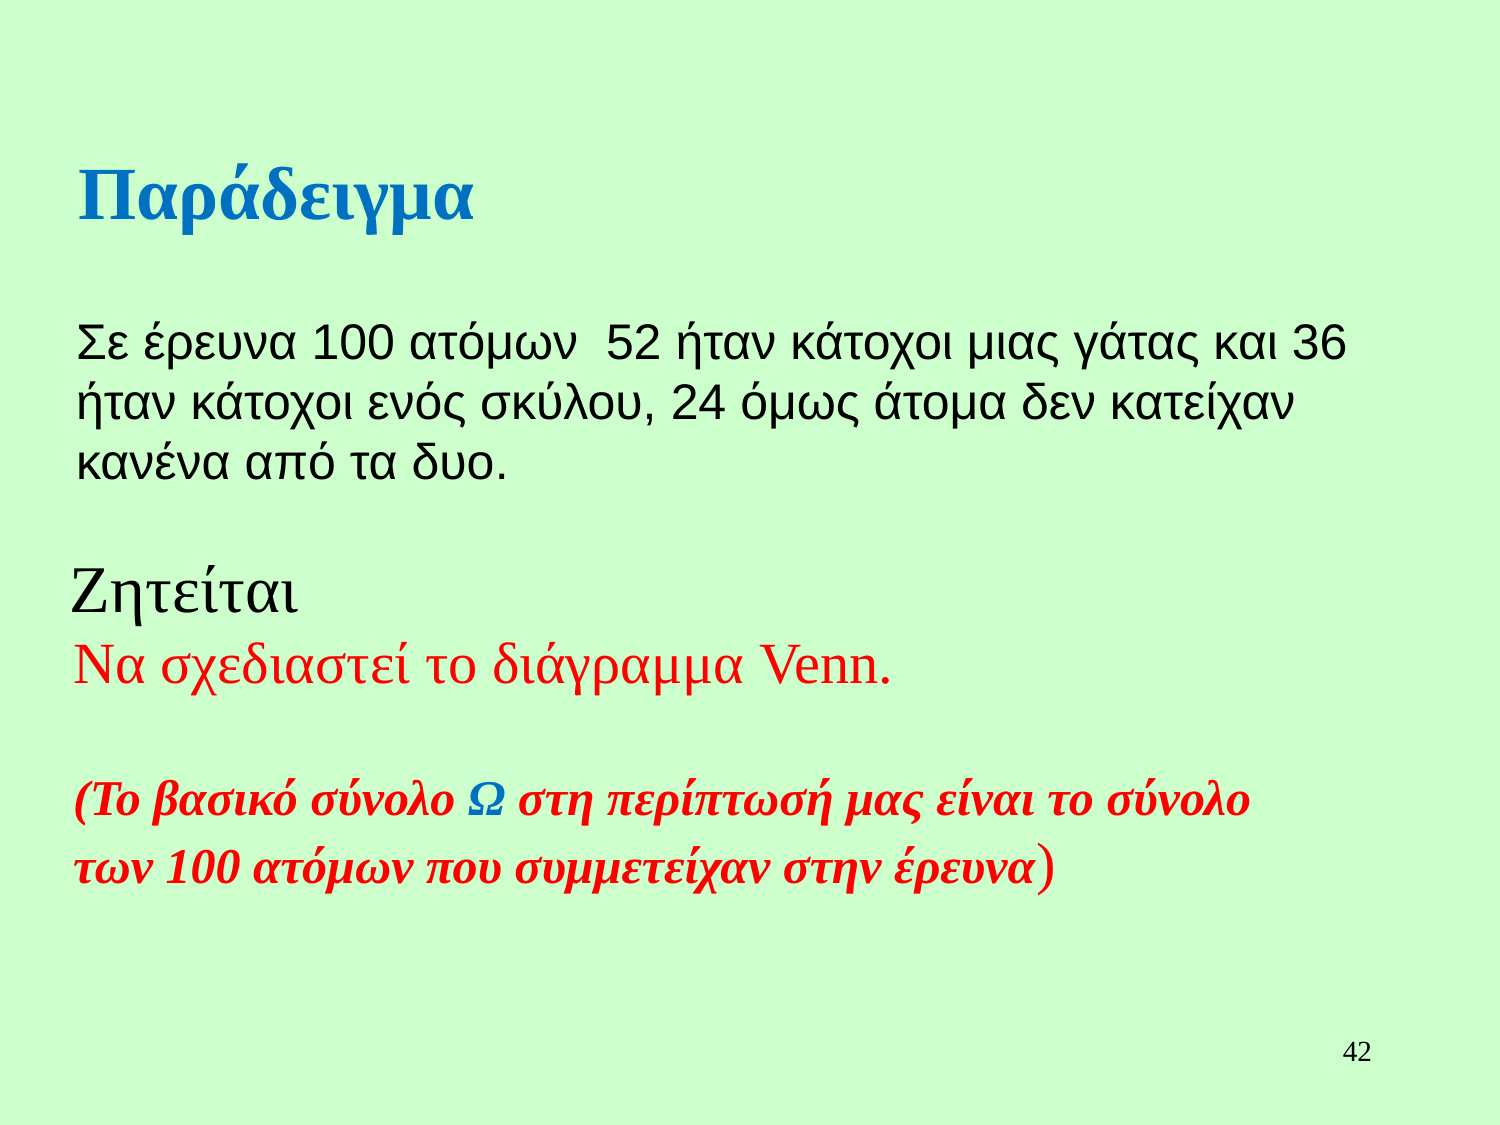

Παράδειγμα
Σε έρευνα 100 ατόμων  52 ήταν κάτοχοι μιας γάτας και 36 ήταν κάτοχοι ενός σκύλου, 24 όμως άτομα δεν κατείχαν κανένα από τα δυο.
Ζητείται
Να σχεδιαστεί το διάγραμμα Venn.

(Το βασικό σύνολο Ω στη περίπτωσή μας είναι το σύνολο
των 100 ατόμων που συμμετείχαν στην έρευνα)
42